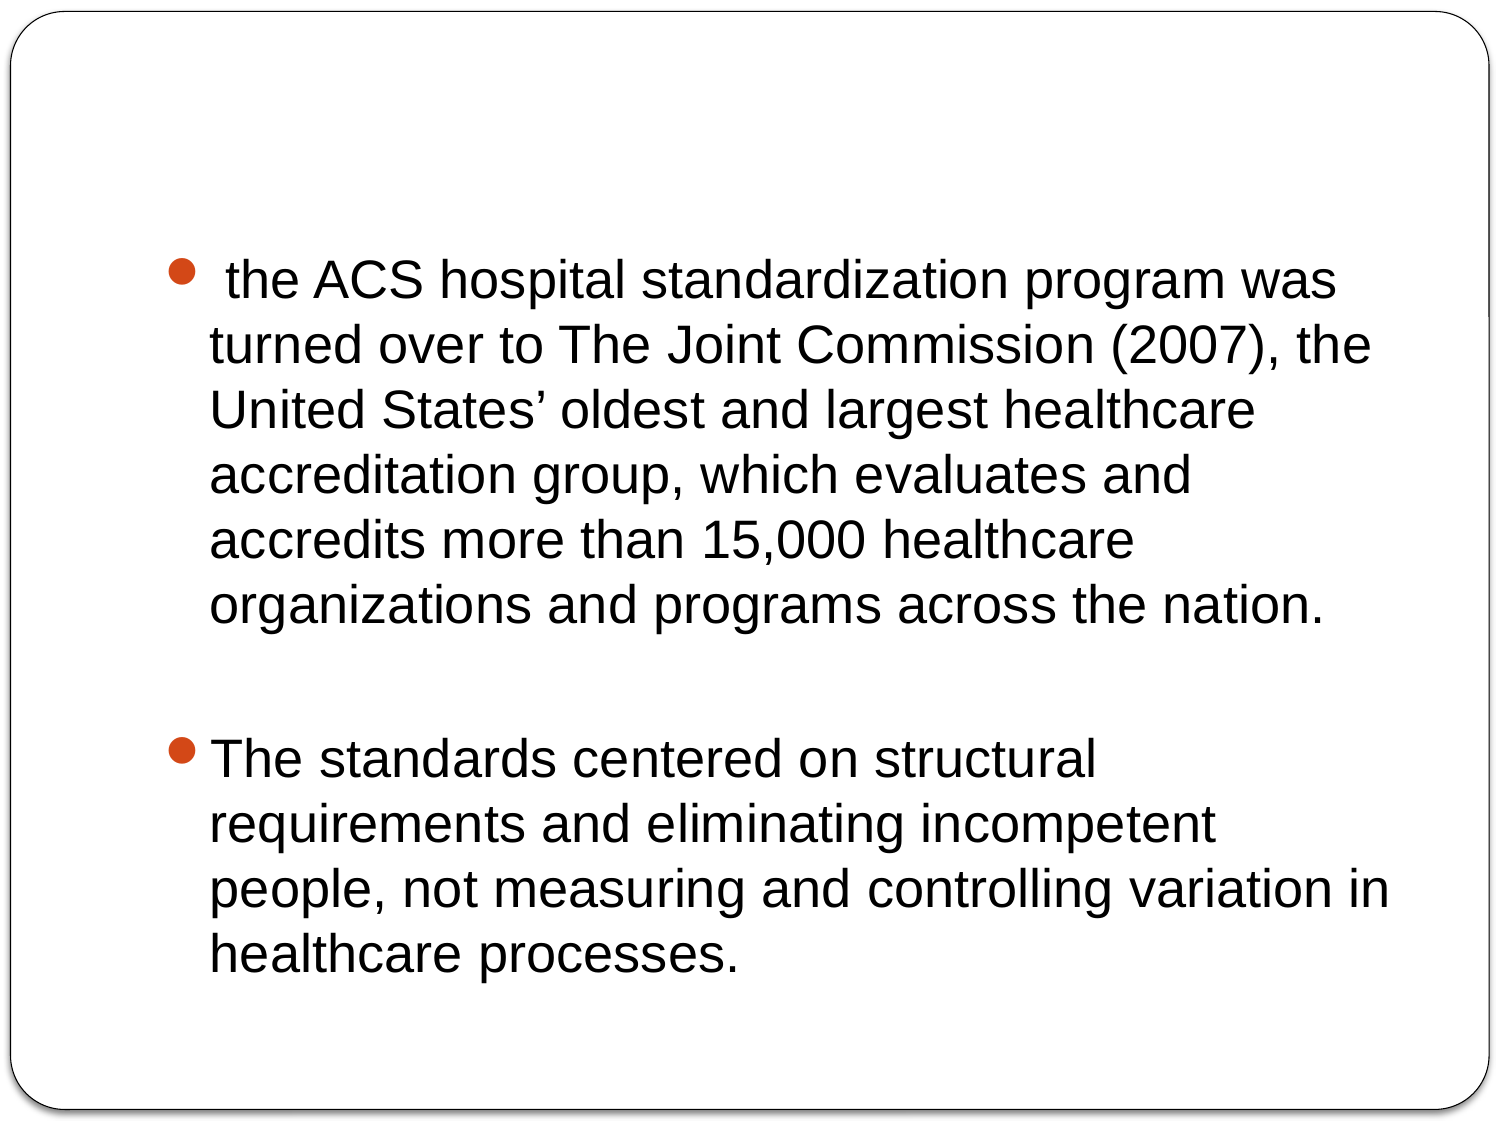

#
 the ACS hospital standardization program was turned over to The Joint Commission (2007), the United States’ oldest and largest healthcare accreditation group, which evaluates and accredits more than 15,000 healthcare organizations and programs across the nation.

The standards centered on structural requirements and eliminating incompetent people, not measuring and controlling variation in healthcare processes.